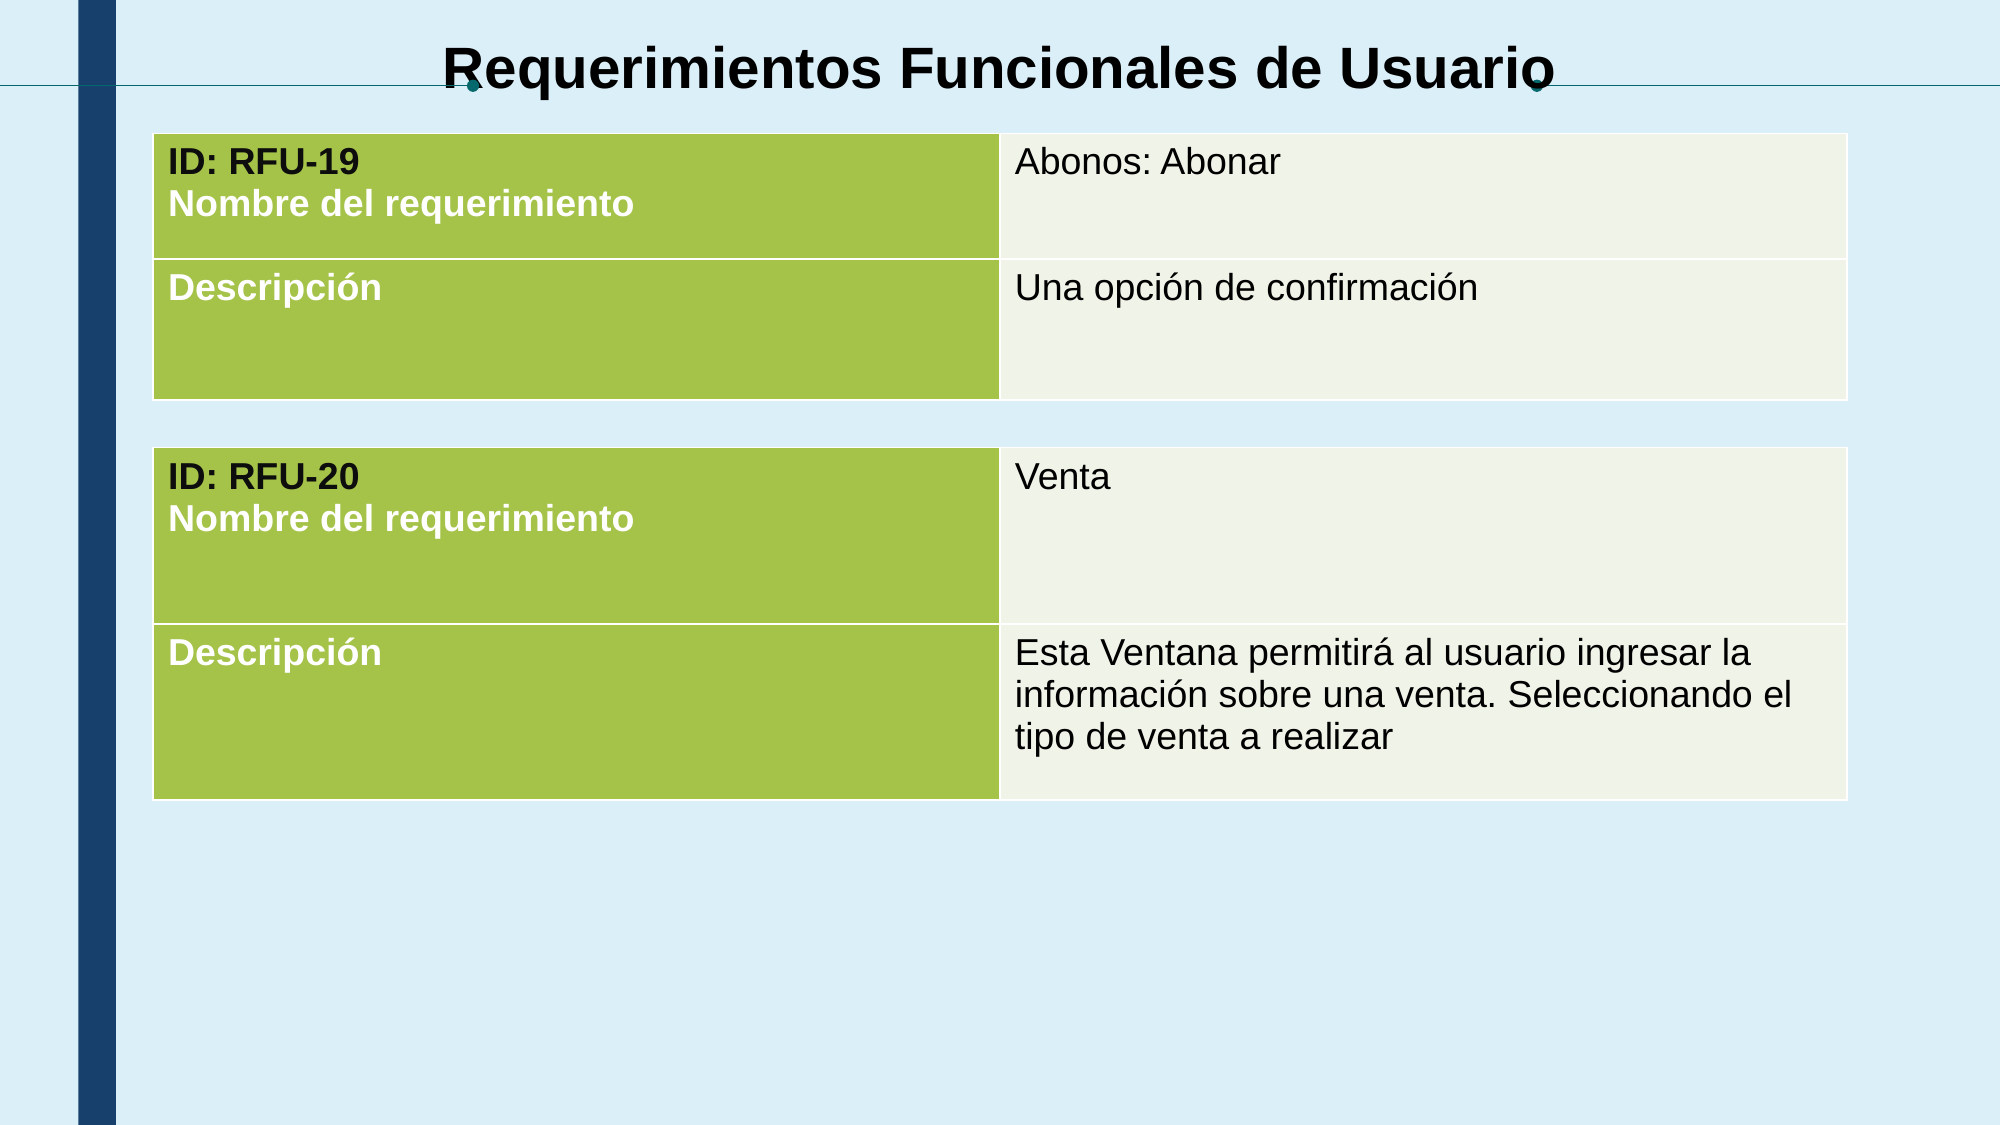

Requerimientos Funcionales de Usuario

| ID: RFU-19 Nombre del requerimiento | Abonos: Abonar |
| --- | --- |
| Descripción | Una opción de confirmación |
| ID: RFU-20 Nombre del requerimiento | Venta |
| --- | --- |
| Descripción | Esta Ventana permitirá al usuario ingresar la información sobre una venta. Seleccionando el tipo de venta a realizar |